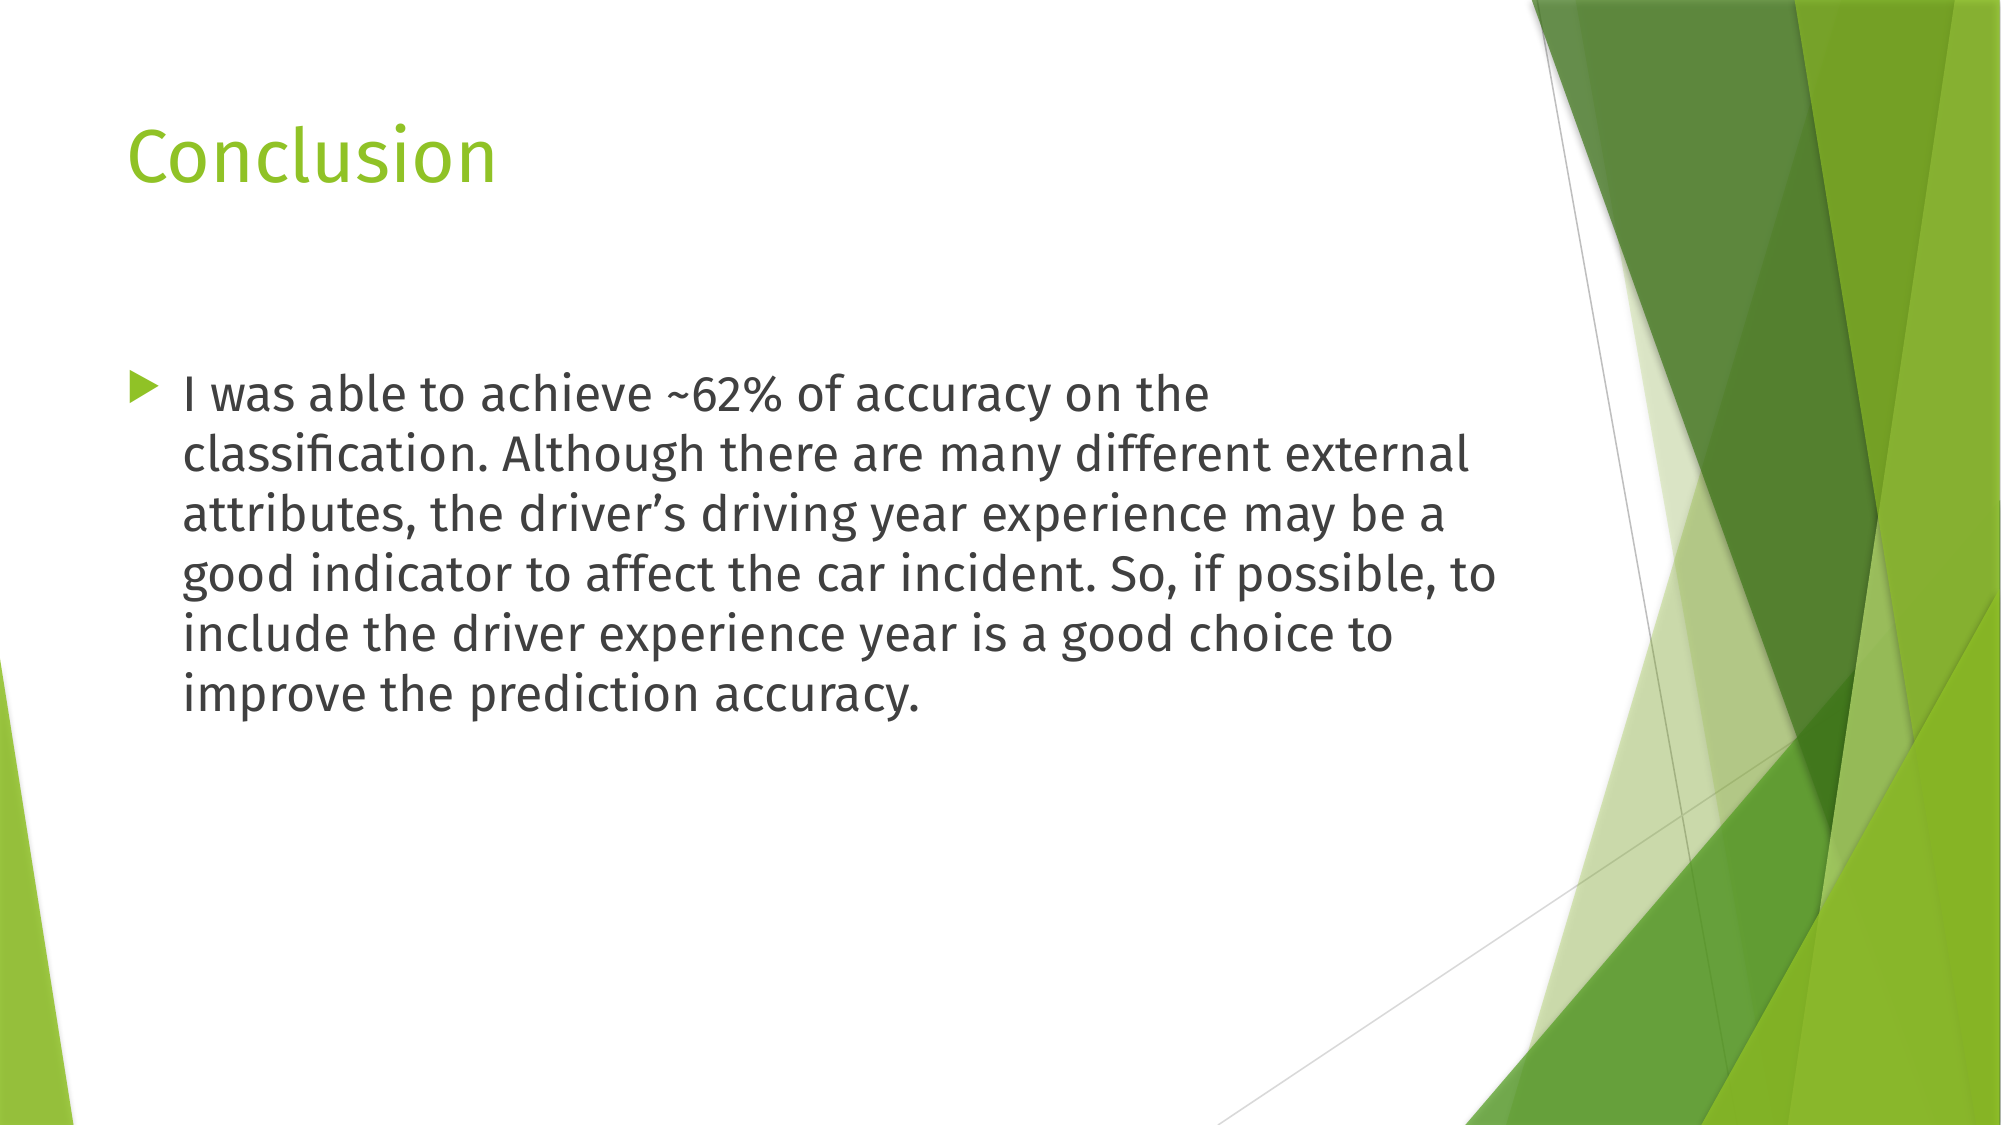

# Conclusion
I was able to achieve ~62% of accuracy on the classification. Although there are many different external attributes, the driver’s driving year experience may be a good indicator to affect the car incident. So, if possible, to include the driver experience year is a good choice to improve the prediction accuracy.